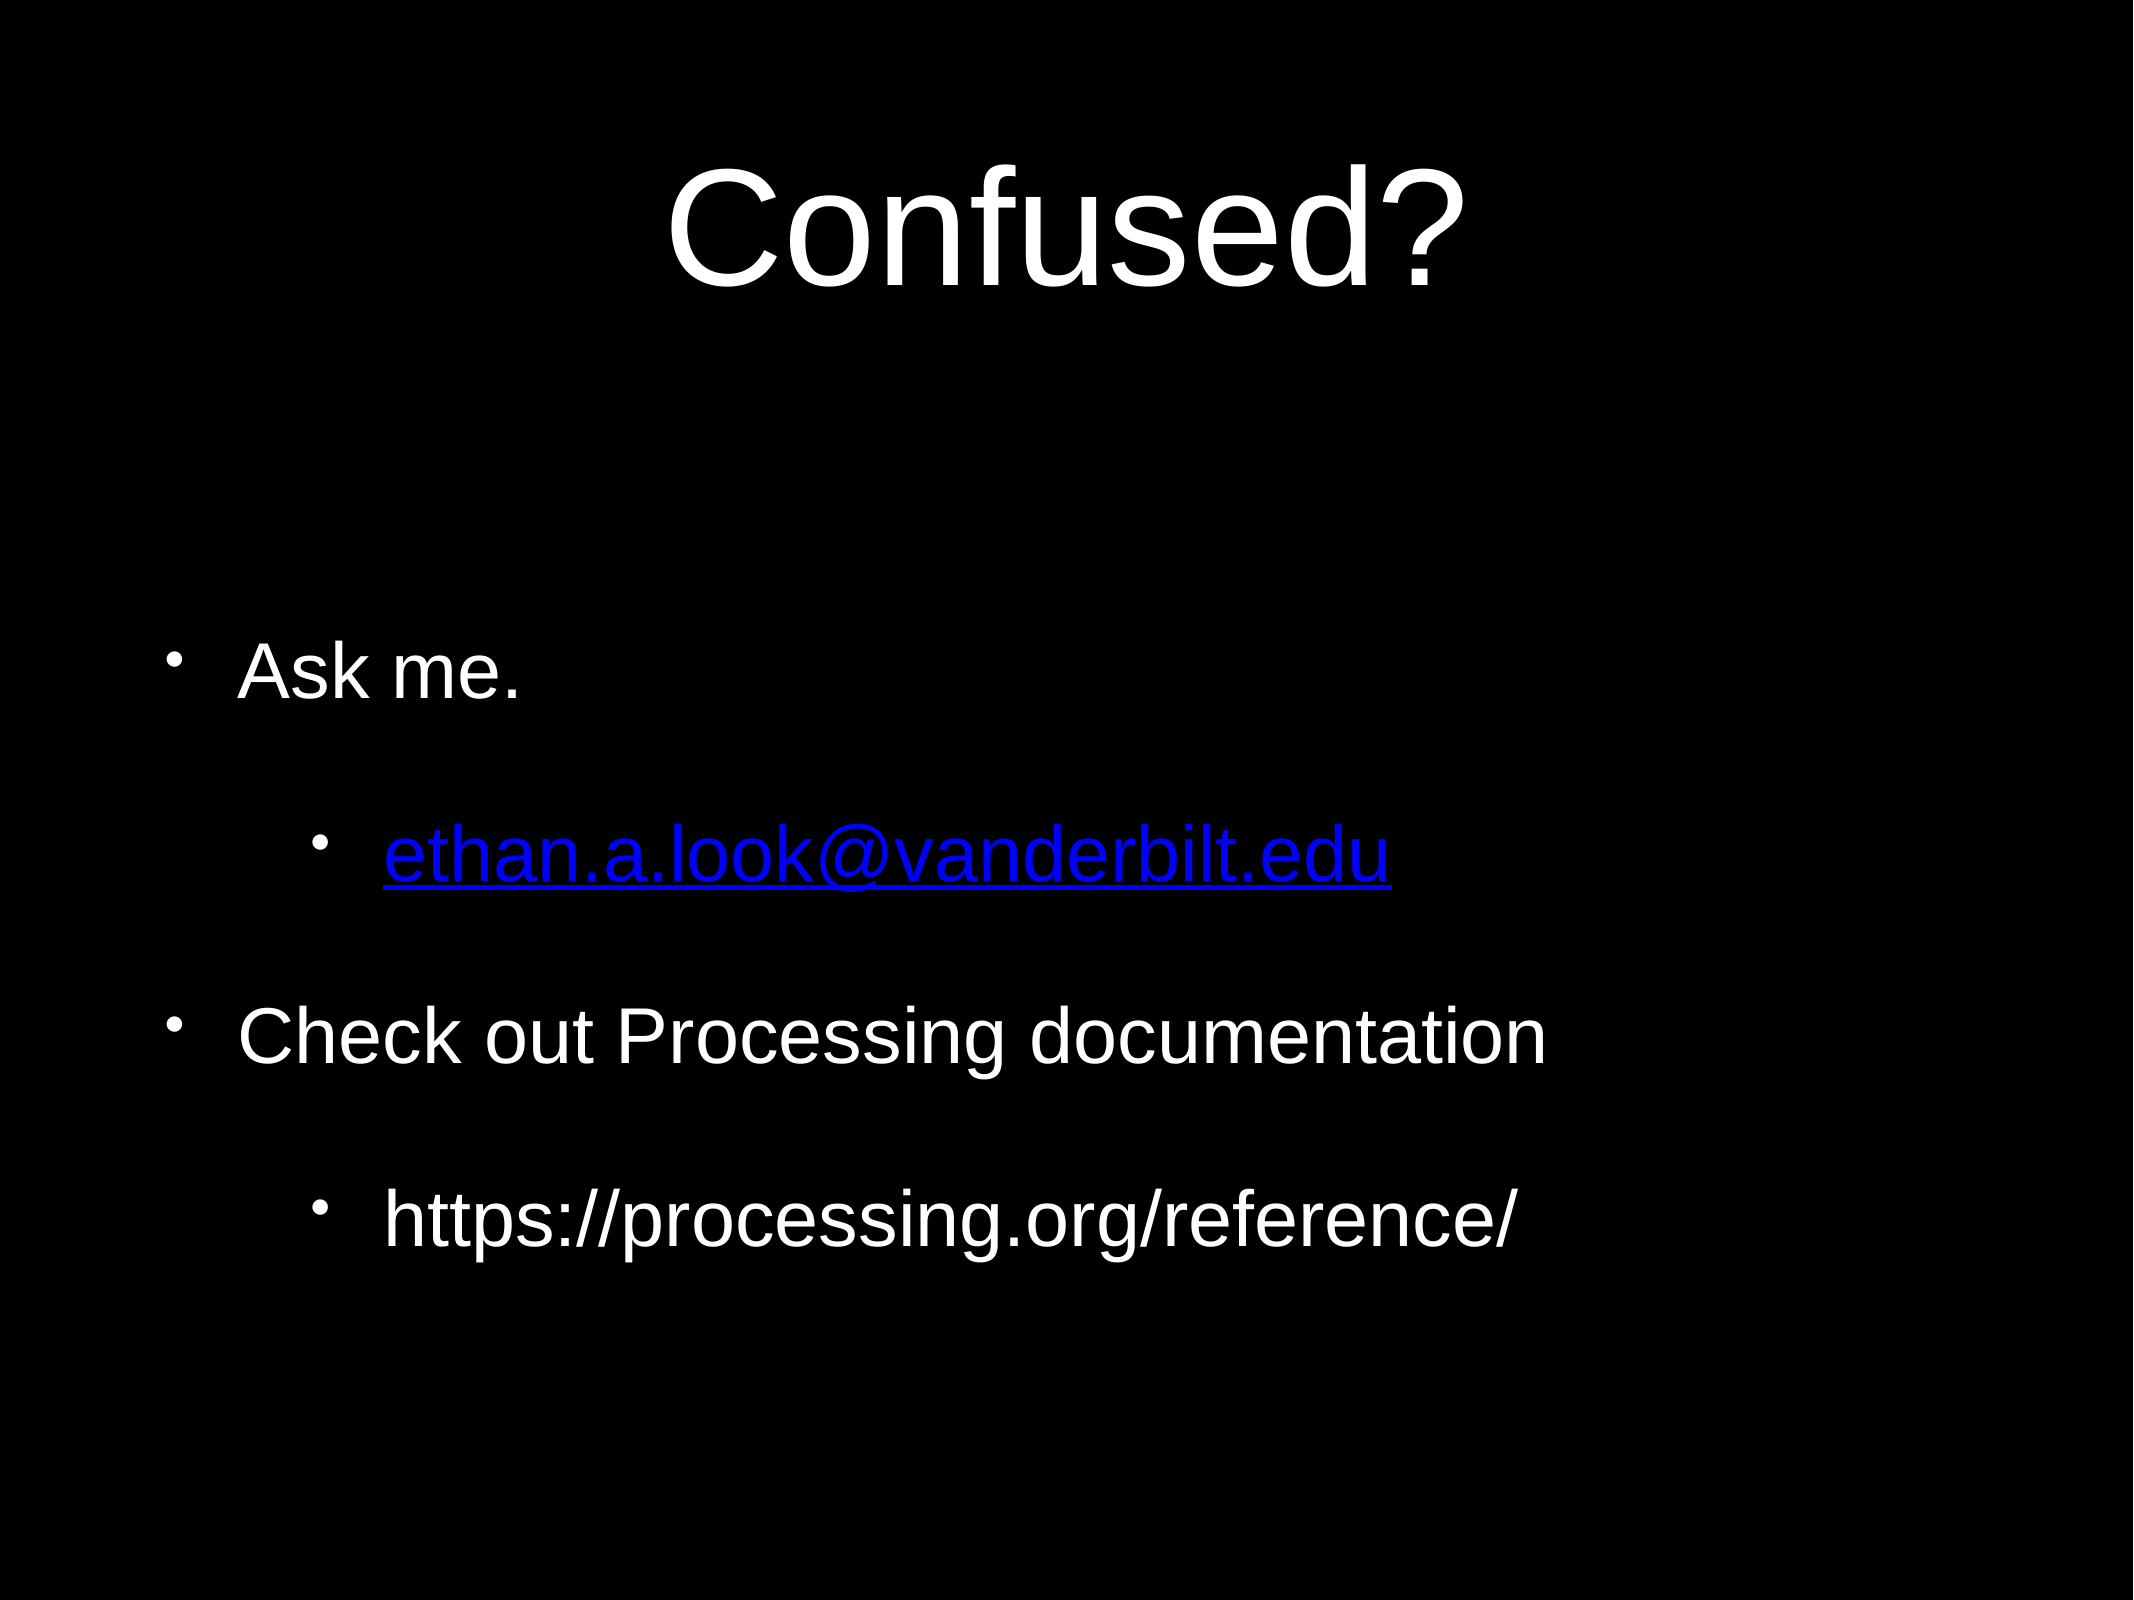

# Confused?
Ask me.
ethan.a.look@vanderbilt.edu
Check out Processing documentation
https://processing.org/reference/